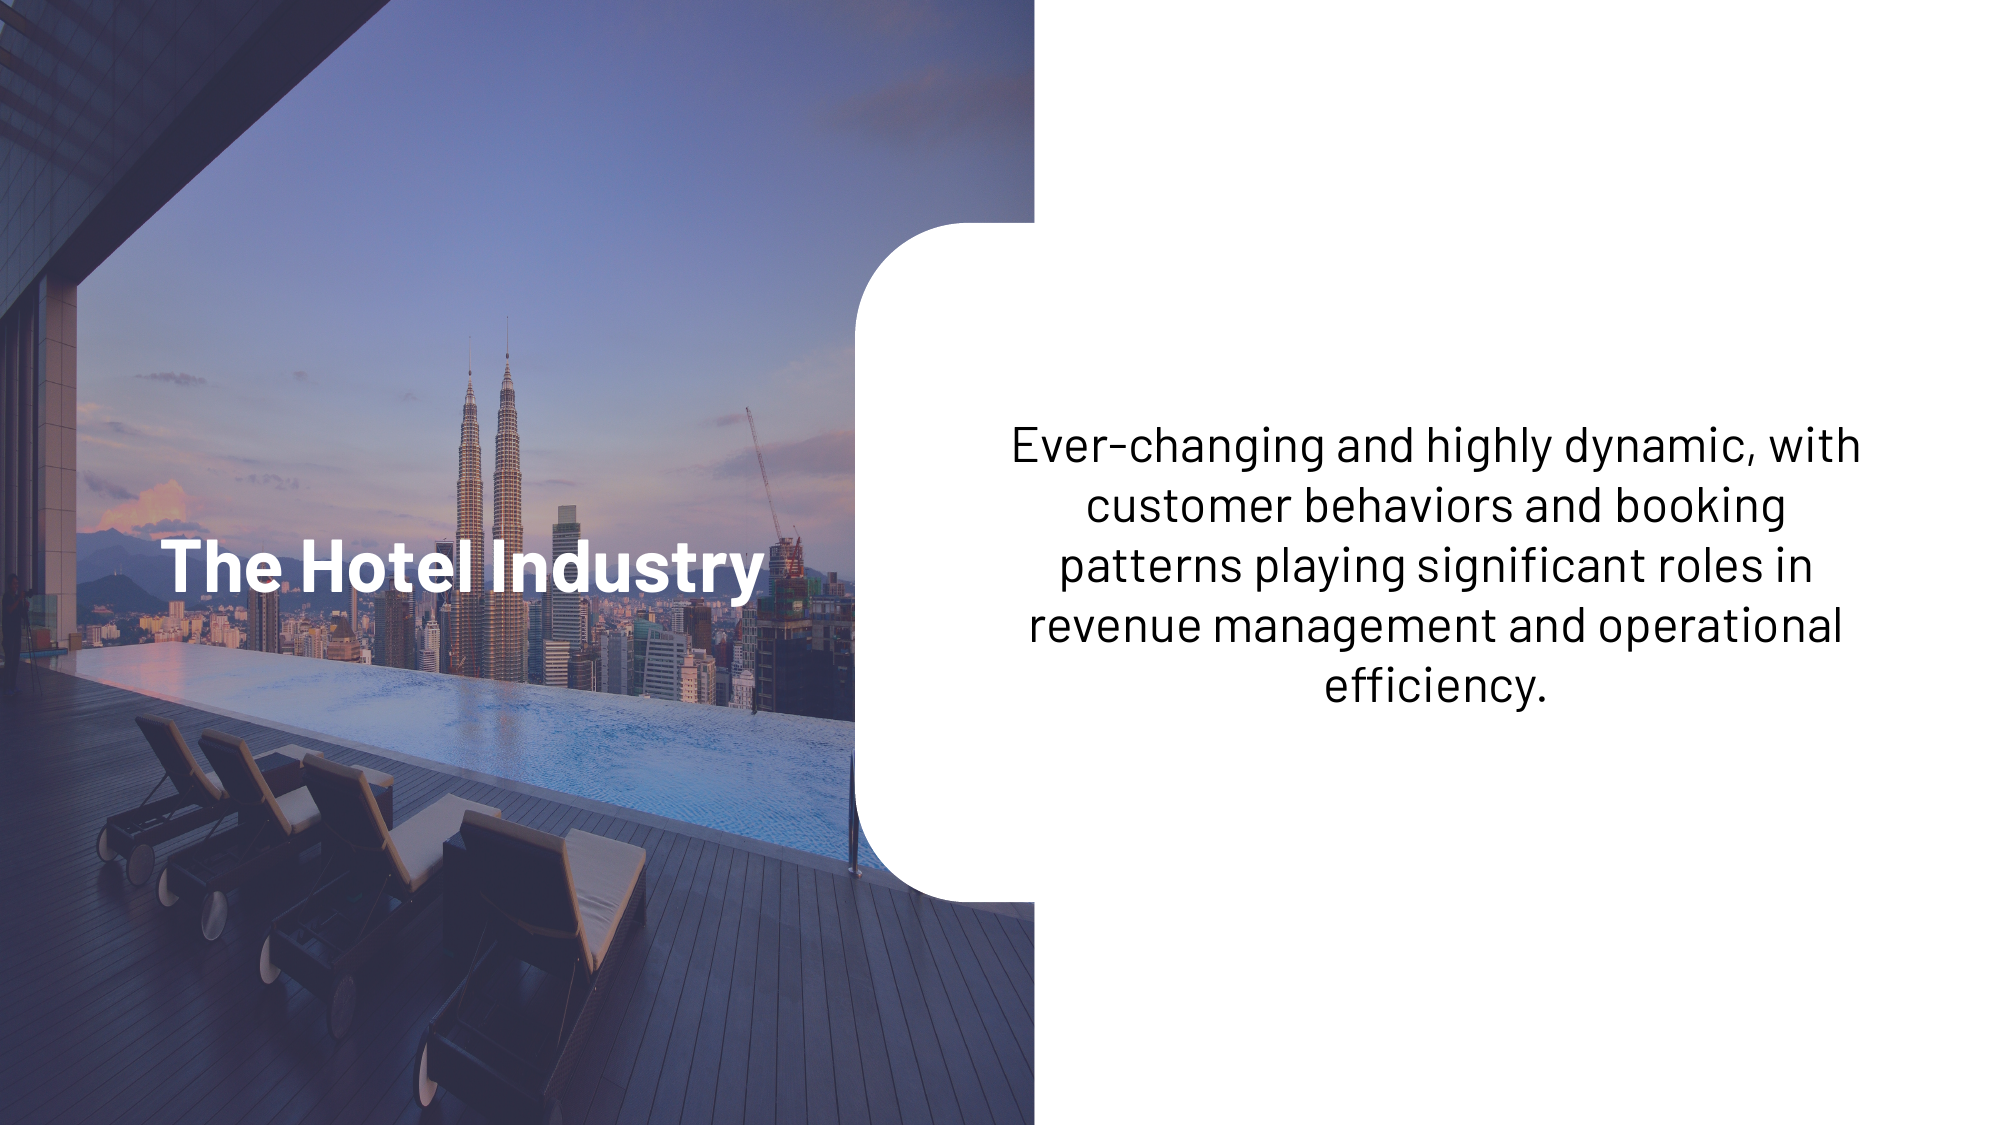

Ever-changing and highly dynamic, with customer behaviors and booking patterns playing significant roles in revenue management and operational efficiency.
# The Hotel Industry